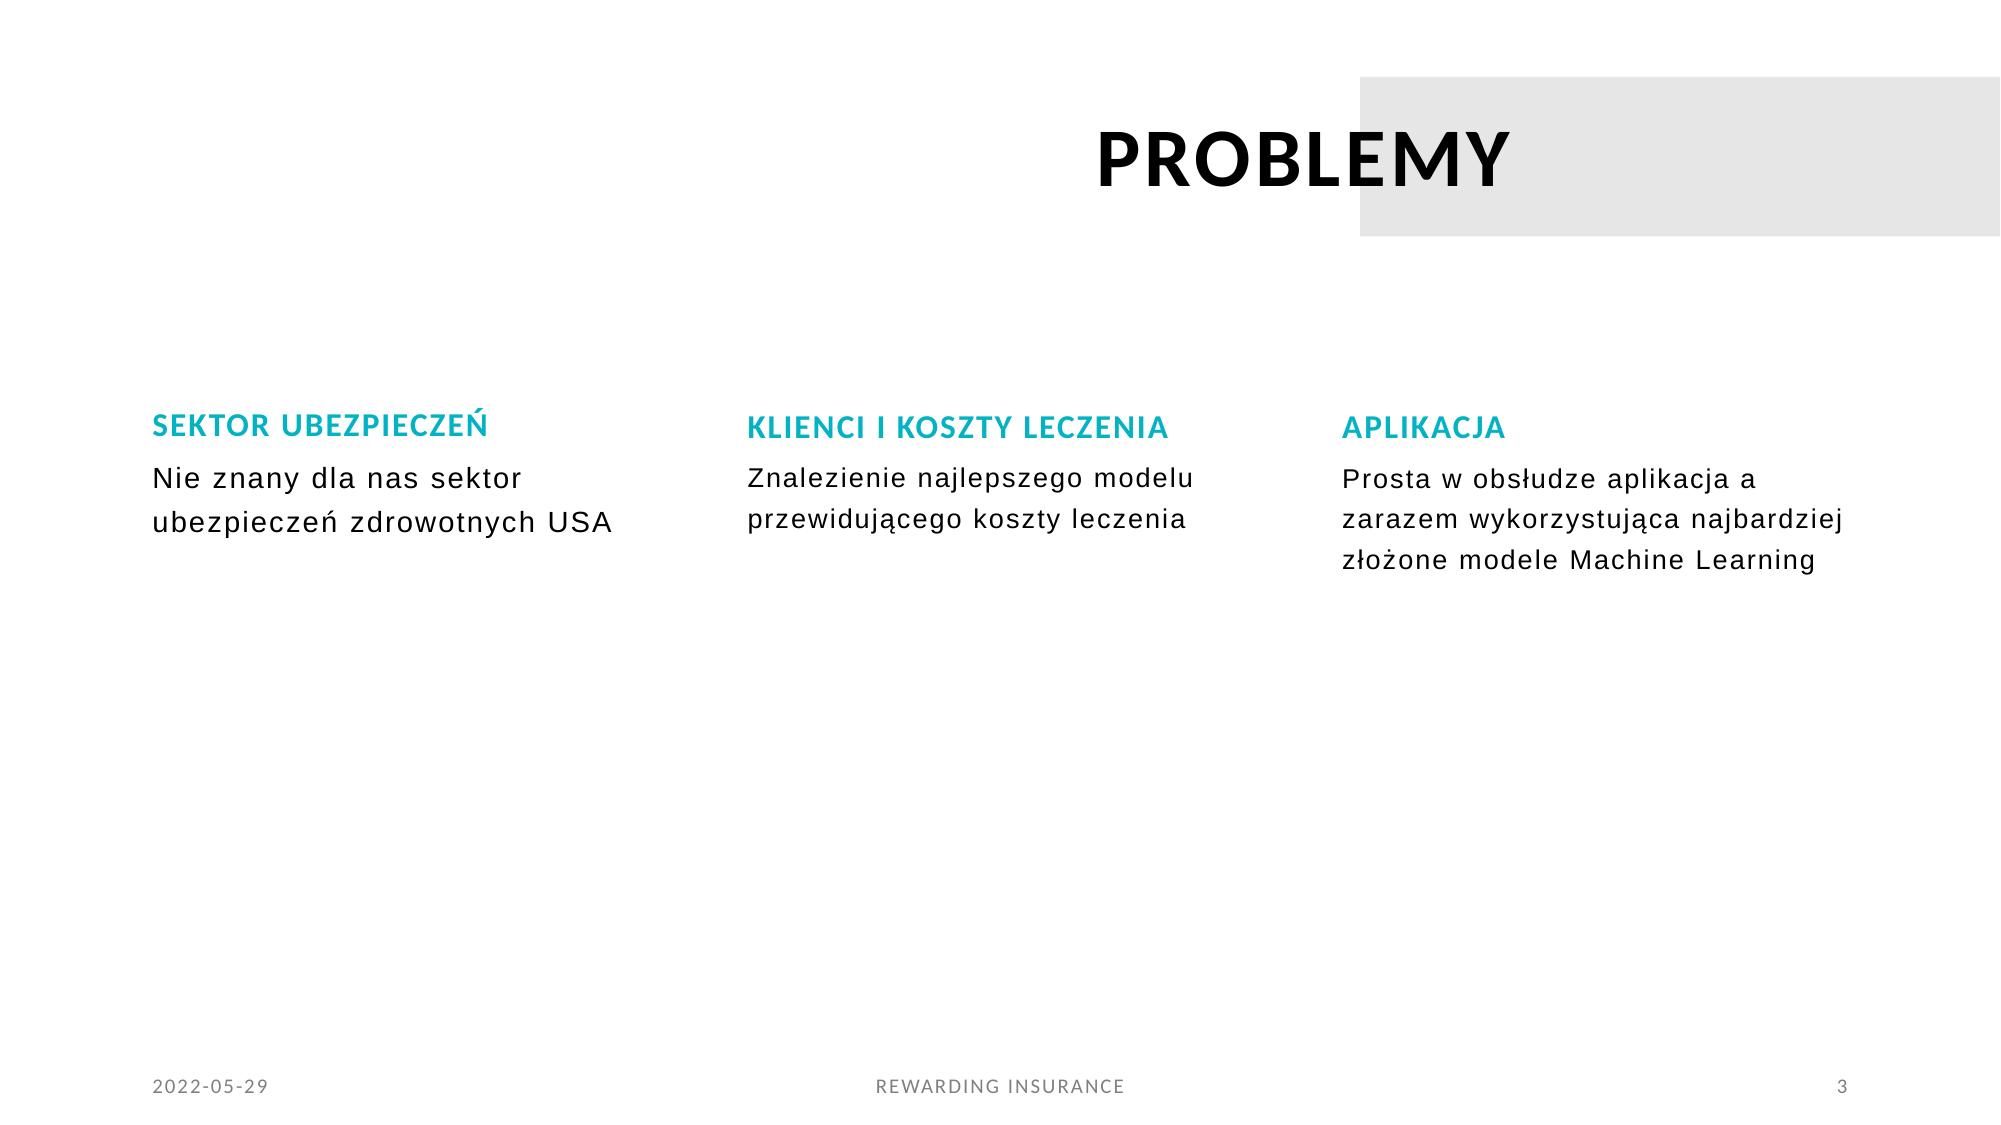

# Problemy
Sektor ubezpieczeń
Klienci i koszty leczenia
Aplikacja
Nie znany dla nas sektor ubezpieczeń zdrowotnych USA
Znalezienie najlepszego modelu przewidującego koszty leczenia
Prosta w obsłudze aplikacja a zarazem wykorzystująca najbardziej złożone modele Machine Learning
2022-05-29
Rewarding insurance
3